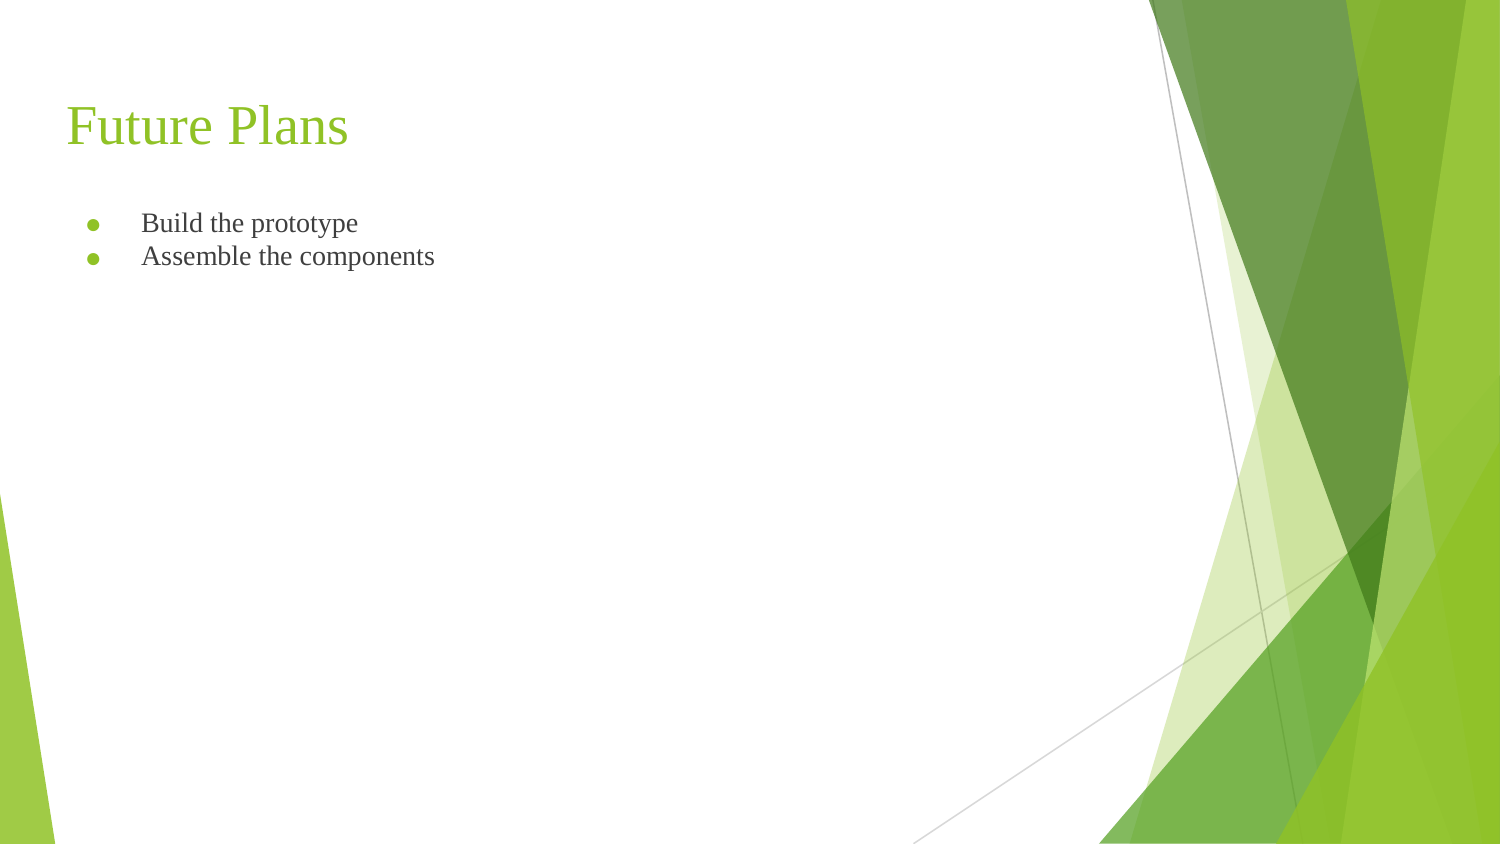

# Future Plans
Build the prototype
Assemble the components